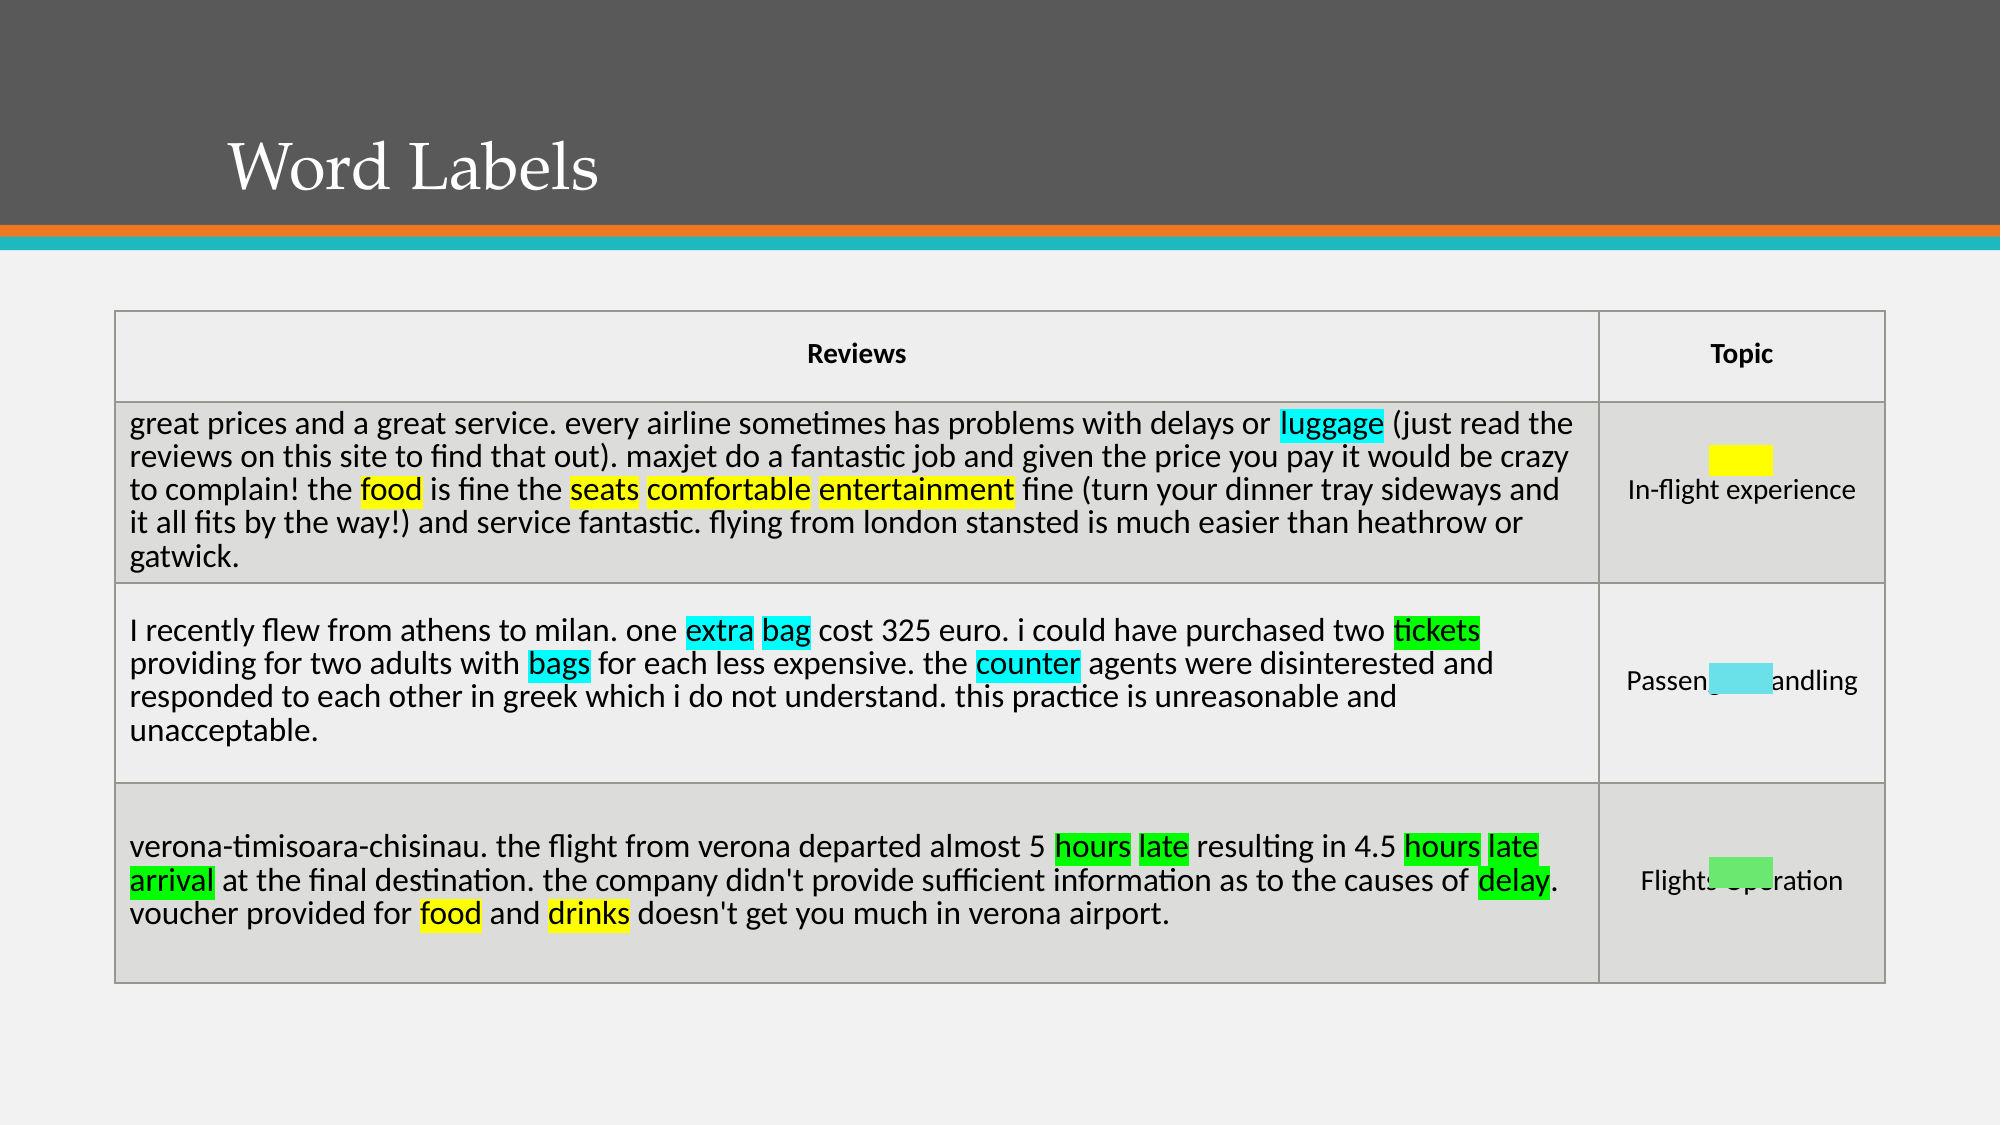

# Word Labels
| Reviews | Topic |
| --- | --- |
| great prices and a great service. every airline sometimes has problems with delays or luggage (just read the reviews on this site to find that out). maxjet do a fantastic job and given the price you pay it would be crazy to complain! the food is fine the seats comfortable entertainment fine (turn your dinner tray sideways and it all fits by the way!) and service fantastic. flying from london stansted is much easier than heathrow or gatwick. | In-flight experience |
| I recently flew from athens to milan. one extra bag cost 325 euro. i could have purchased two tickets providing for two adults with bags for each less expensive. the counter agents were disinterested and responded to each other in greek which i do not understand. this practice is unreasonable and unacceptable. | Passenger Handling |
| verona-timisoara-chisinau. the flight from verona departed almost 5 hours late resulting in 4.5 hours late arrival at the final destination. the company didn't provide sufficient information as to the causes of delay. voucher provided for food and drinks doesn't get you much in verona airport. | Flights Operation |